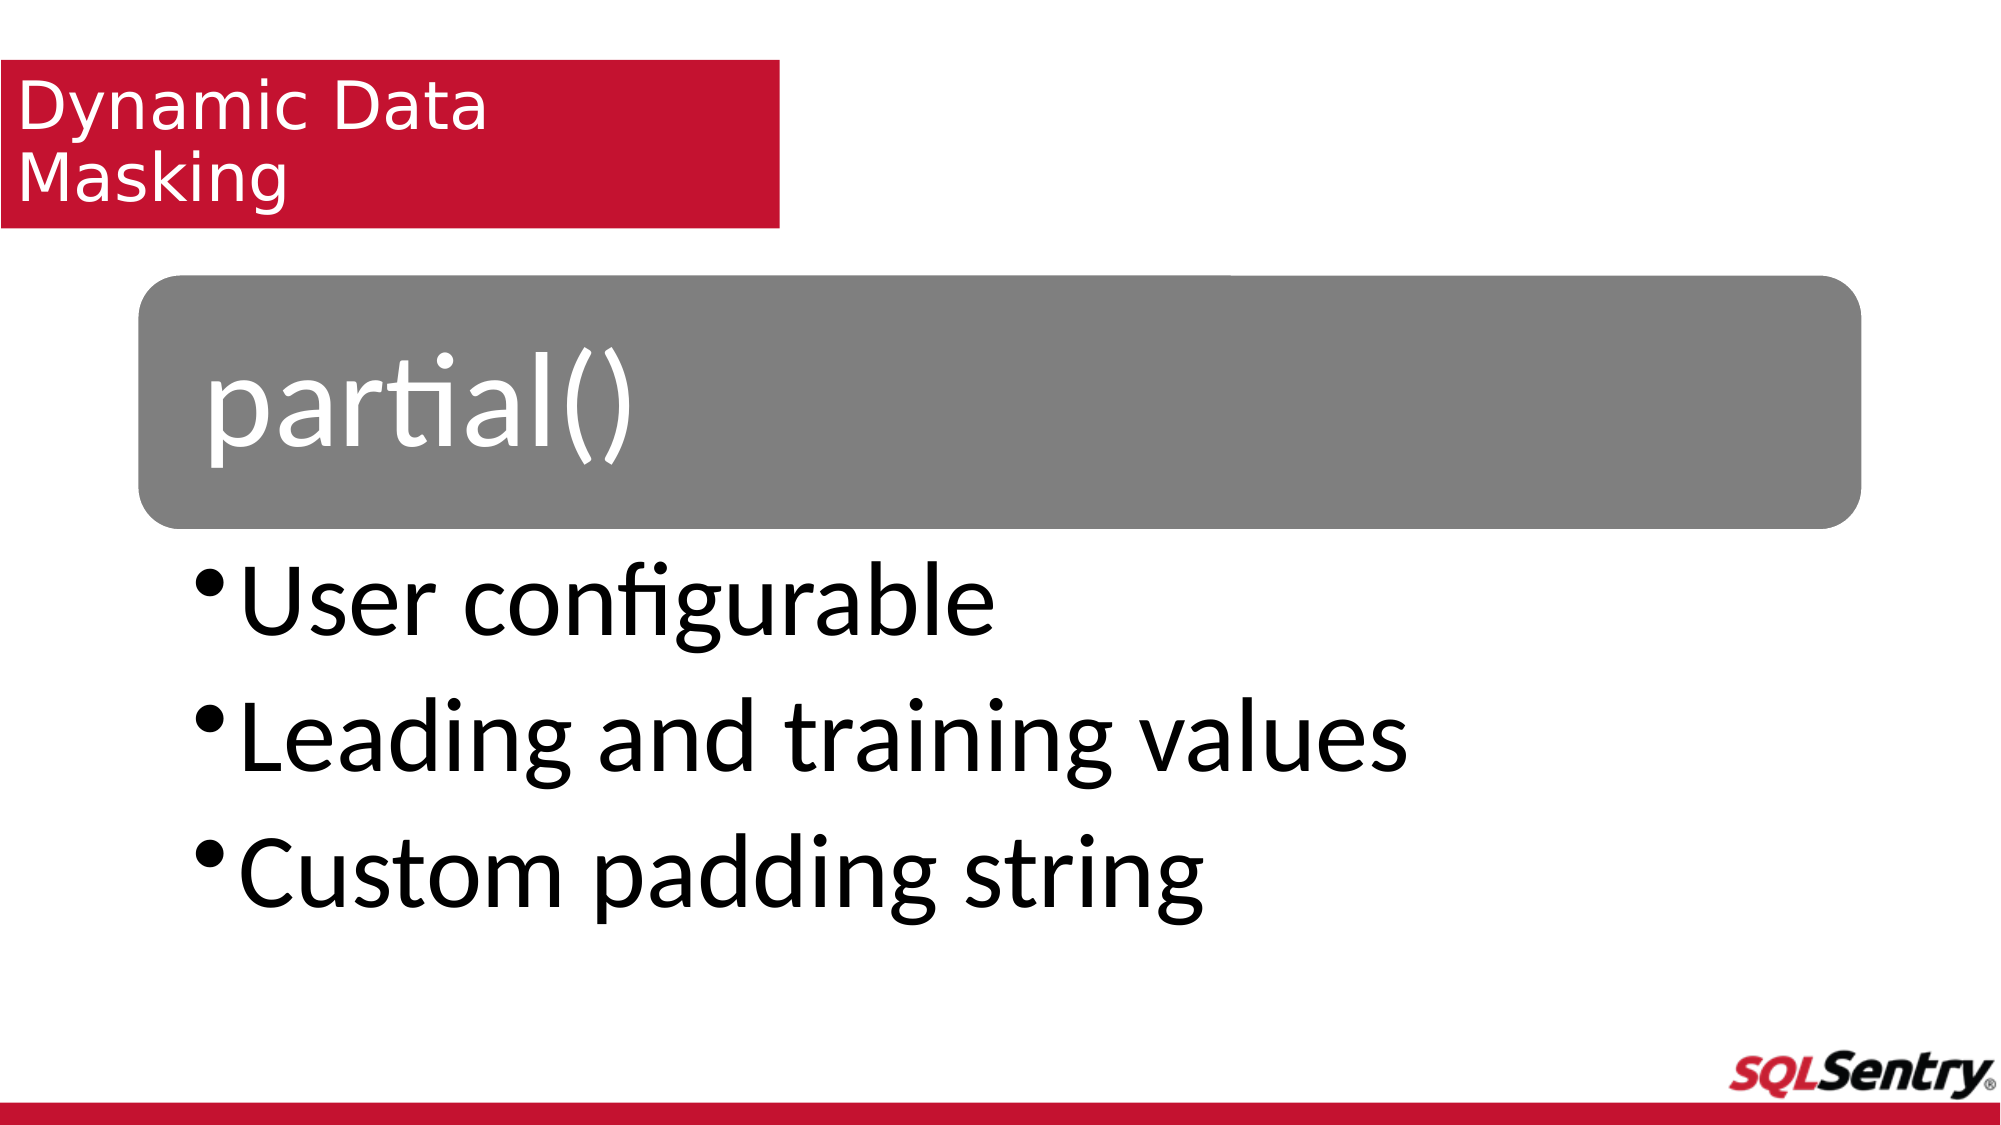

# Dynamic Data Masking
partial()
User configurable
Leading and training values
Custom padding string